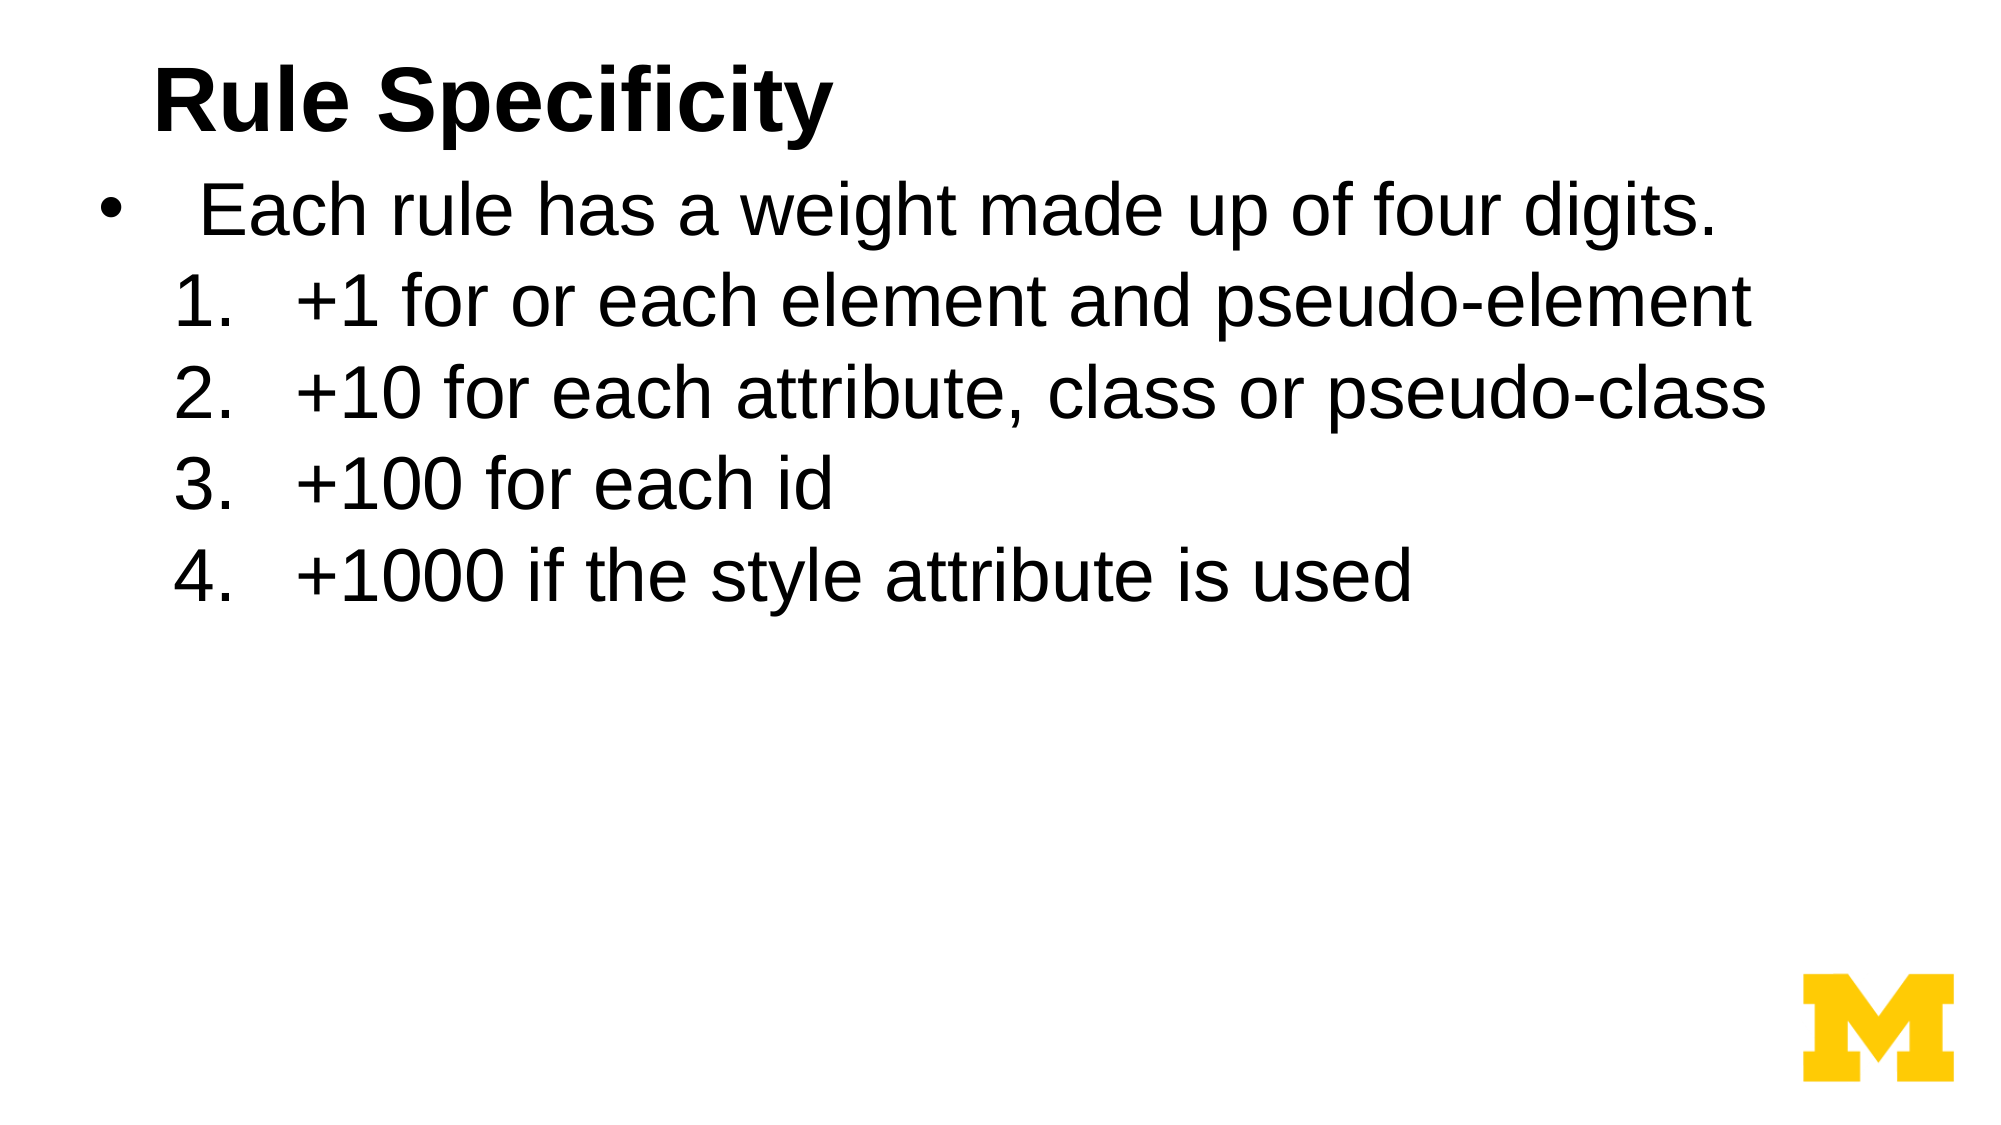

# Rule Specificity
Each rule has a weight made up of four digits.
+1 for or each element and pseudo-element
+10 for each attribute, class or pseudo-class
+100 for each id
+1000 if the style attribute is used